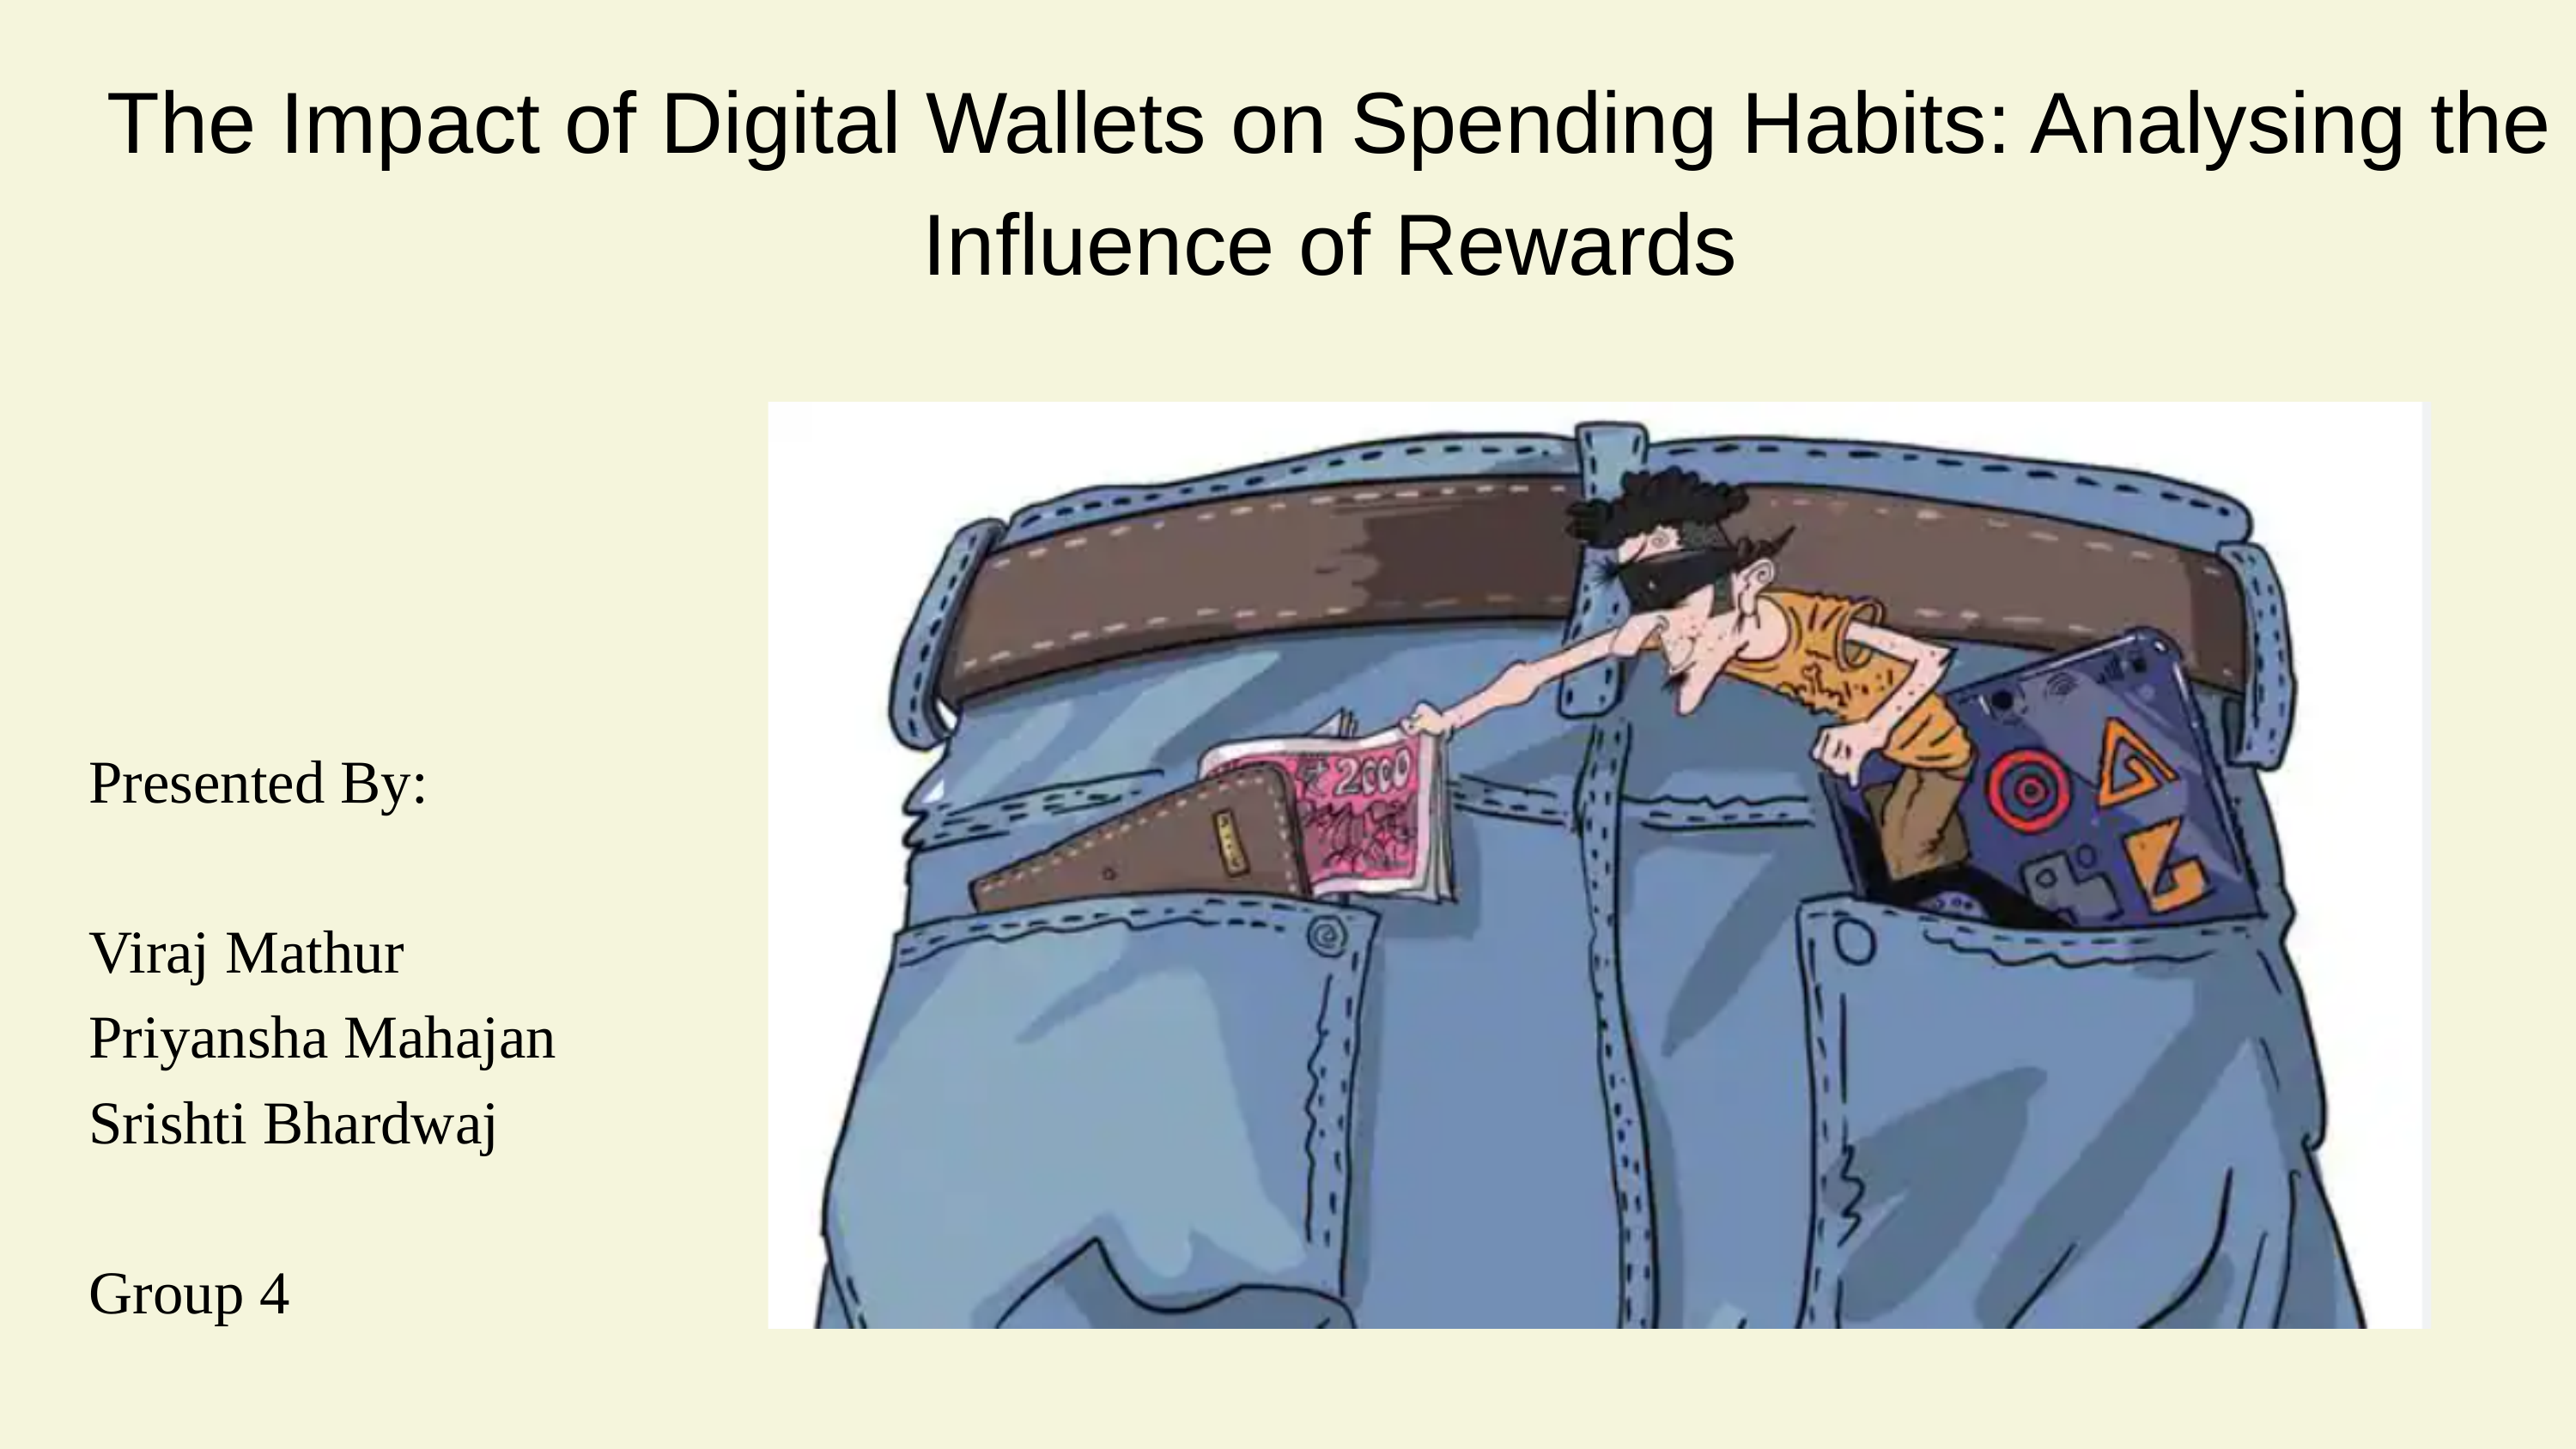

The Impact of Digital Wallets on Spending Habits: Analysing the Influence of Rewards

Presented By:

Viraj Mathur
Priyansha Mahajan
Srishti Bhardwaj

Group 4